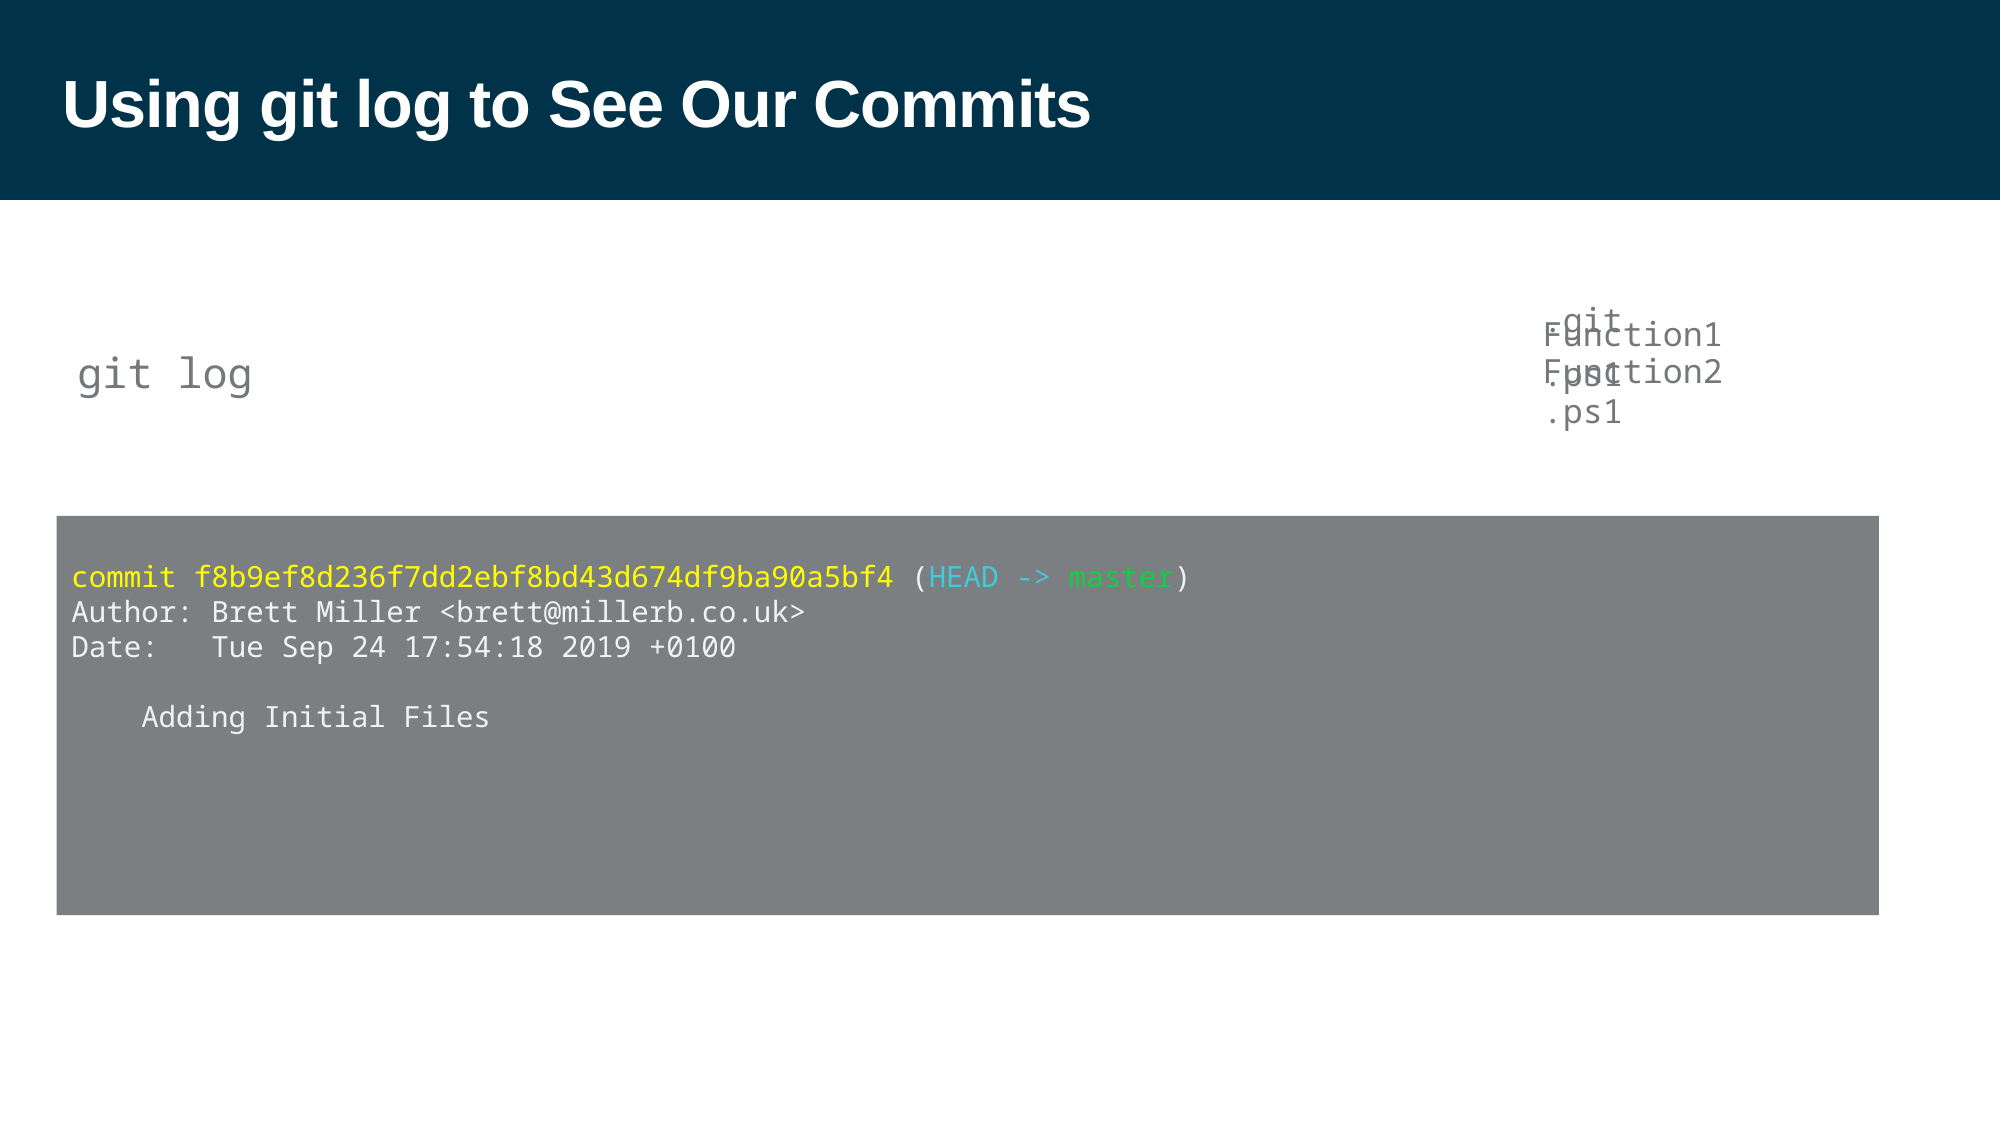

# Using git log to See Our Commits

.git
Function1.ps1
Function2.ps1
git log

commit f8b9ef8d236f7dd2ebf8bd43d674df9ba90a5bf4 (HEAD -> master)
Author: Brett Miller <brett@millerb.co.uk>
Date:   Tue Sep 24 17:54:18 2019 +0100

    Adding Initial Files